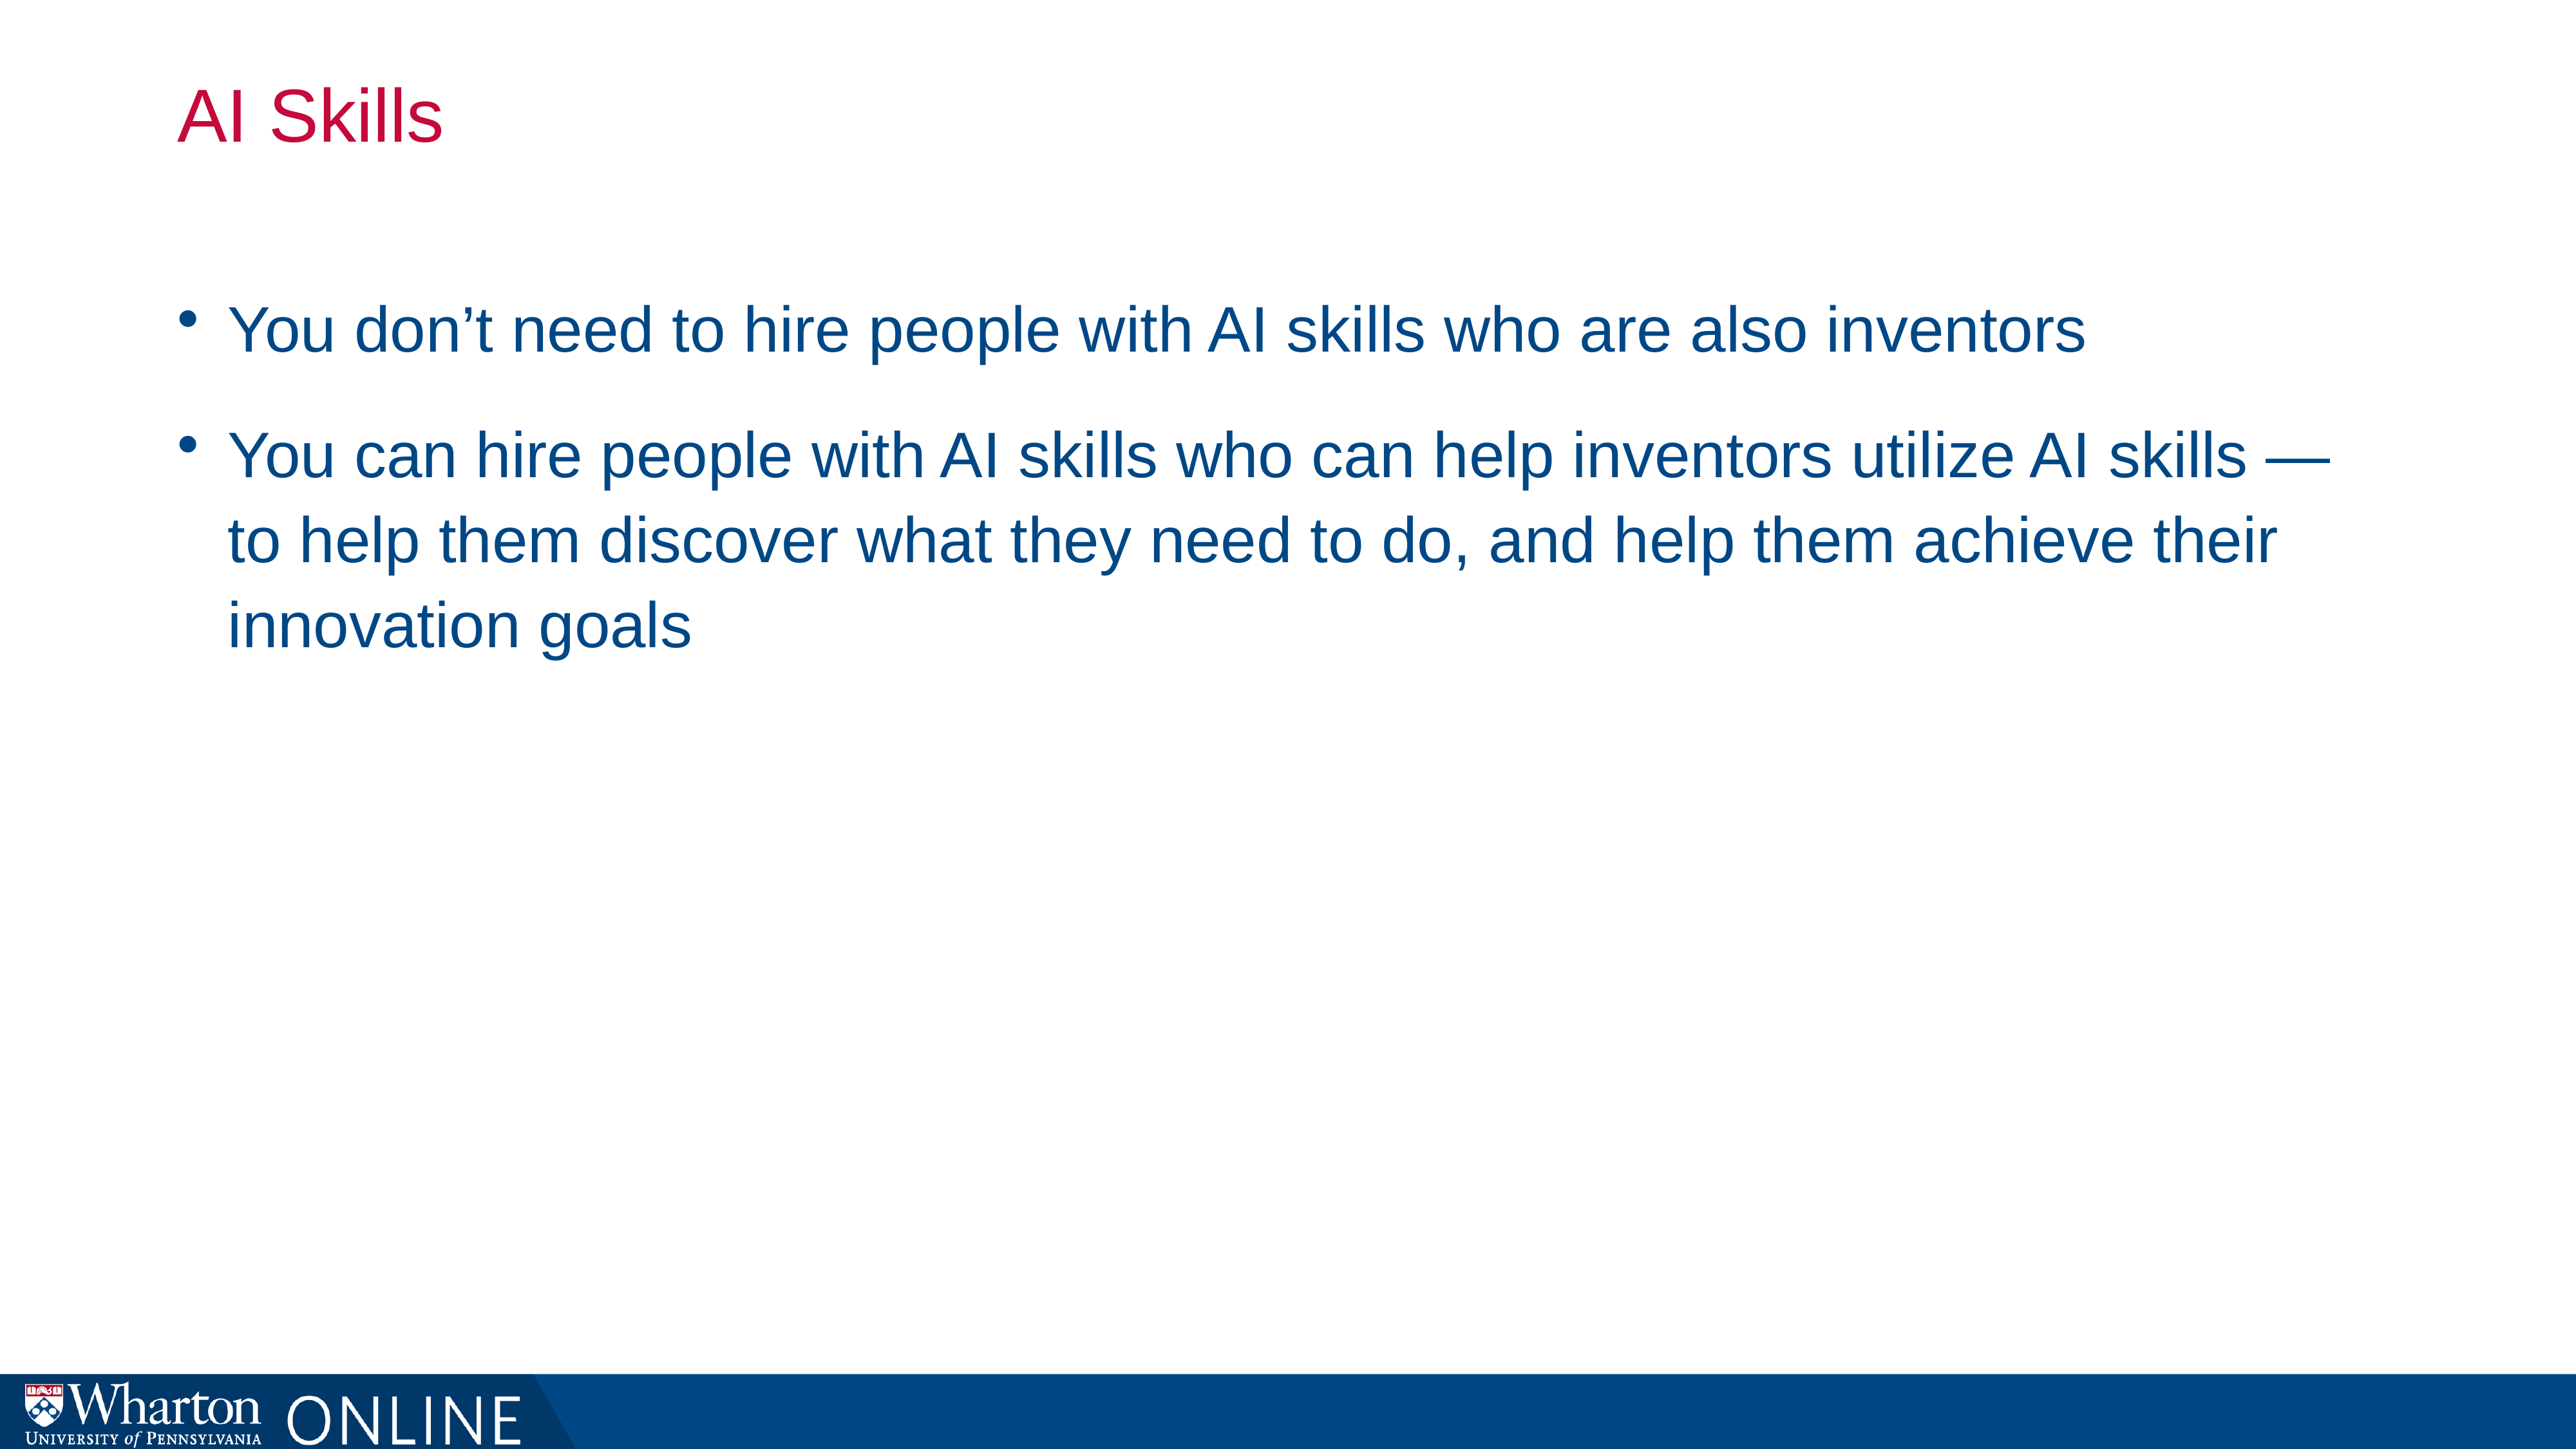

# AI Skills
You don’t need to hire people with AI skills who are also inventors
You can hire people with AI skills who can help inventors utilize AI skills — to help them discover what they need to do, and help them achieve their innovation goals